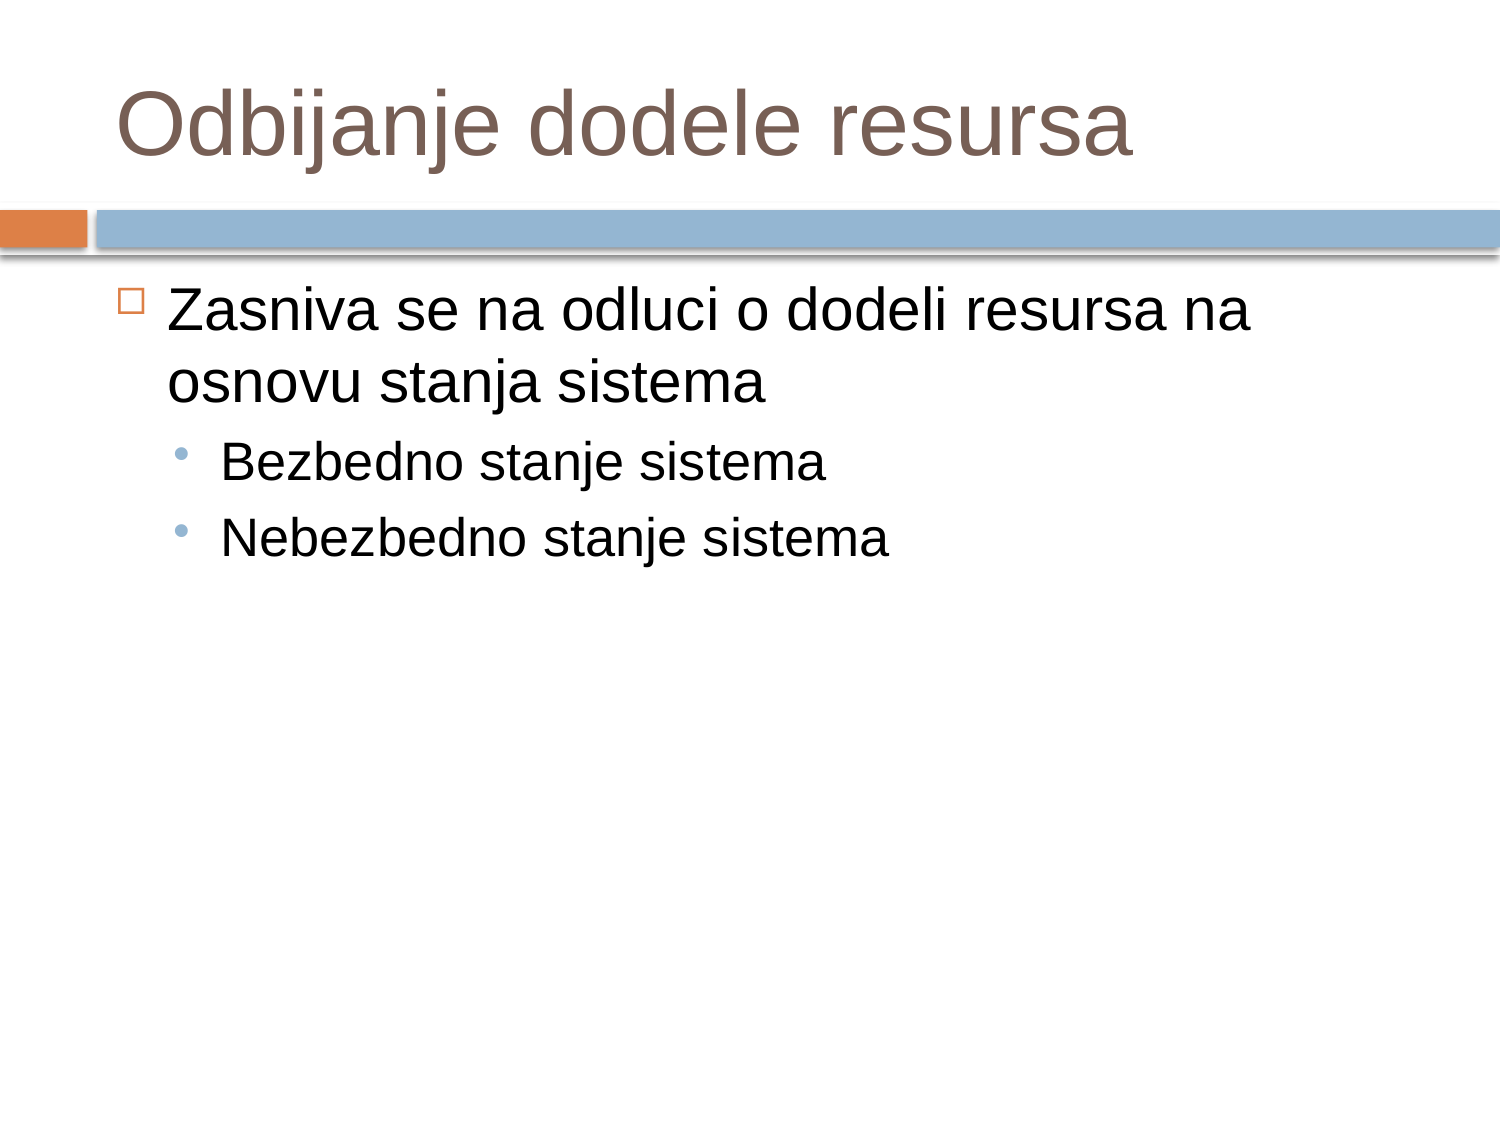

# Odbijanje dodele resursa
Zasniva se na odluci o dodeli resursa na osnovu stanja sistema
Bezbedno stanje sistema
Nebezbedno stanje sistema